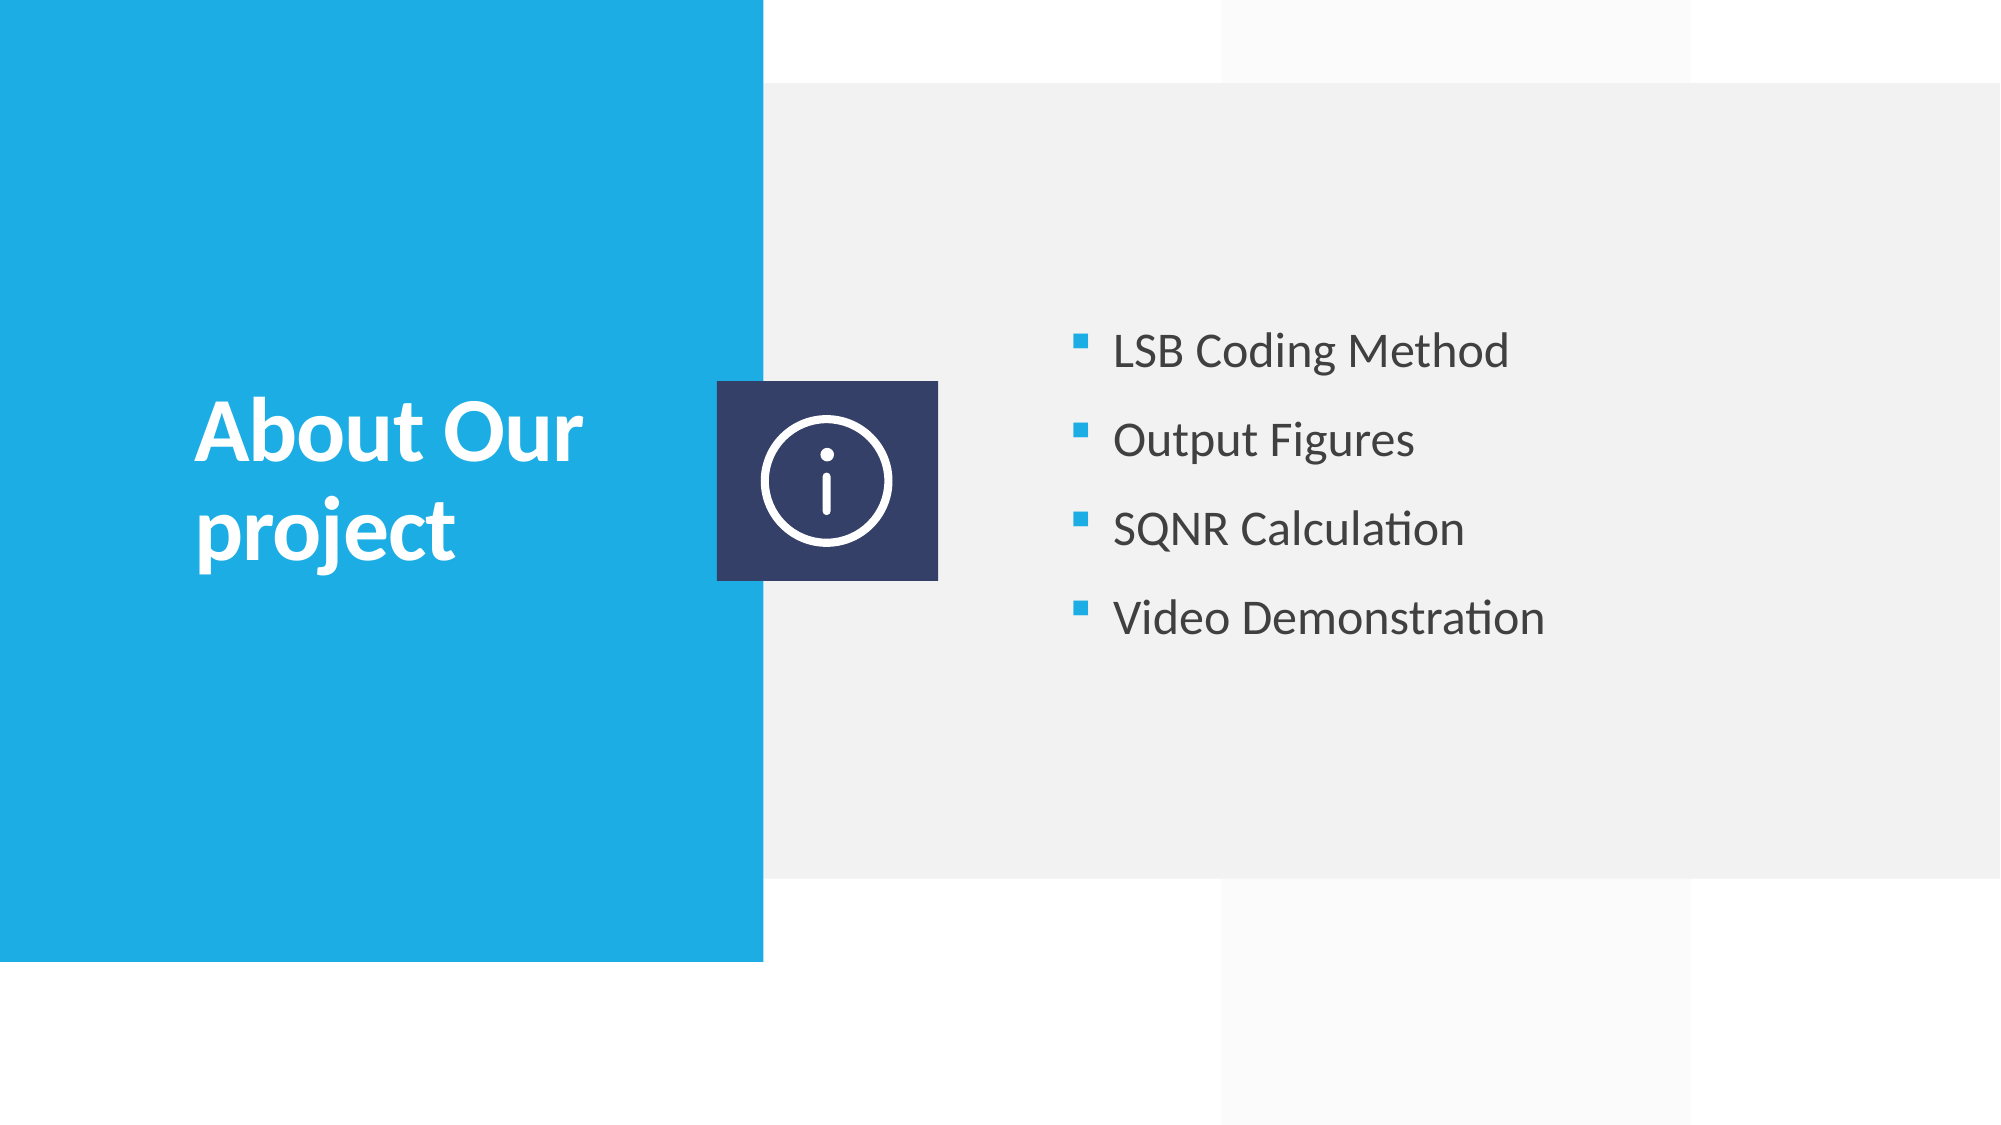

LSB Coding Method
Output Figures
SQNR Calculation
Video Demonstration
# About Our project